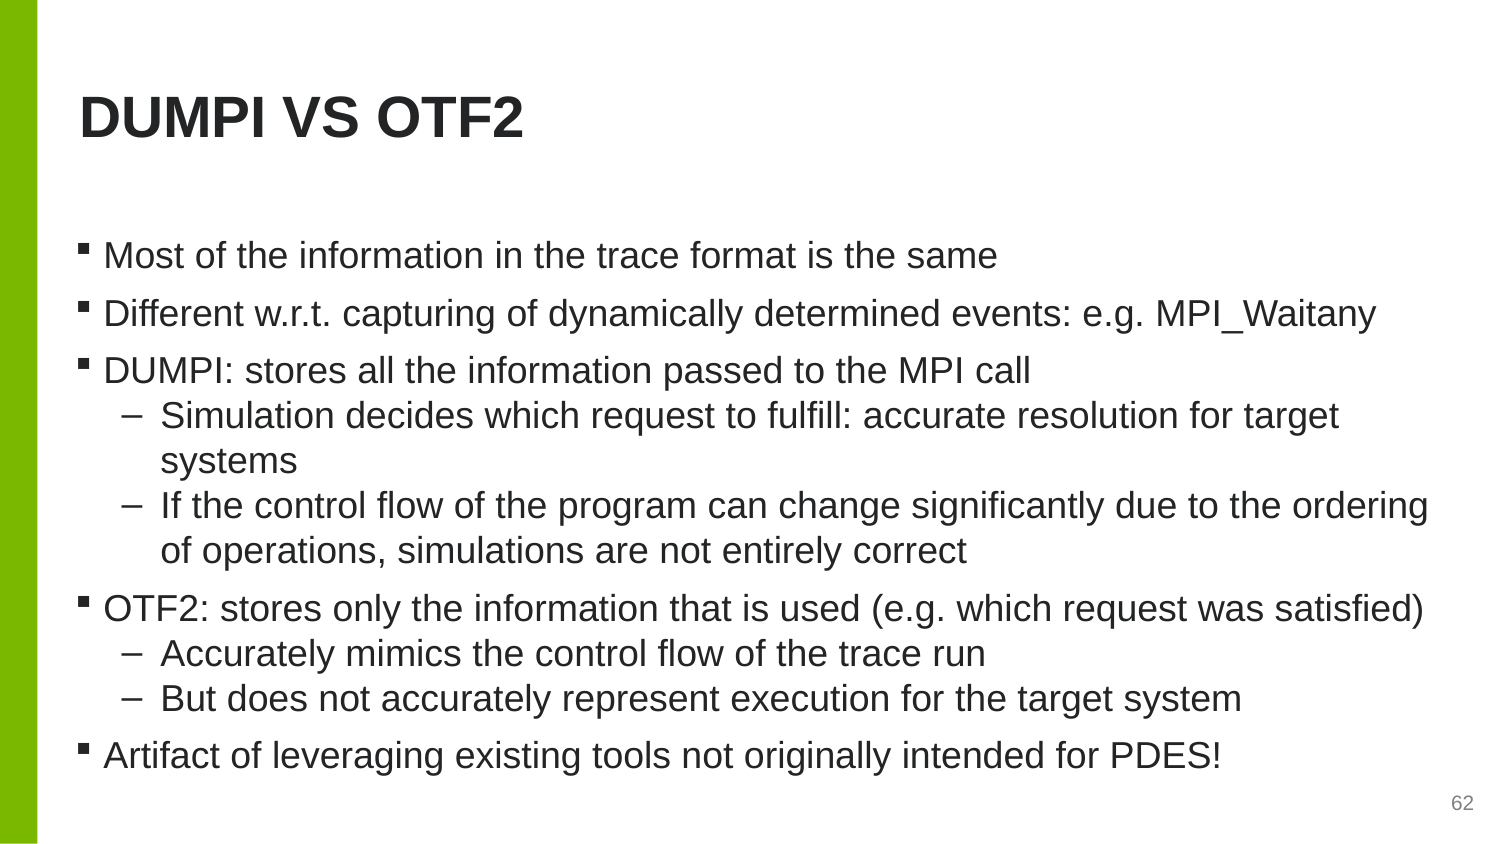

# DUMPI vs OTF2
Most of the information in the trace format is the same
Different w.r.t. capturing of dynamically determined events: e.g. MPI_Waitany
DUMPI: stores all the information passed to the MPI call
Simulation decides which request to fulfill: accurate resolution for target systems
If the control flow of the program can change significantly due to the ordering of operations, simulations are not entirely correct
OTF2: stores only the information that is used (e.g. which request was satisfied)
Accurately mimics the control flow of the trace run
But does not accurately represent execution for the target system
Artifact of leveraging existing tools not originally intended for PDES!
62